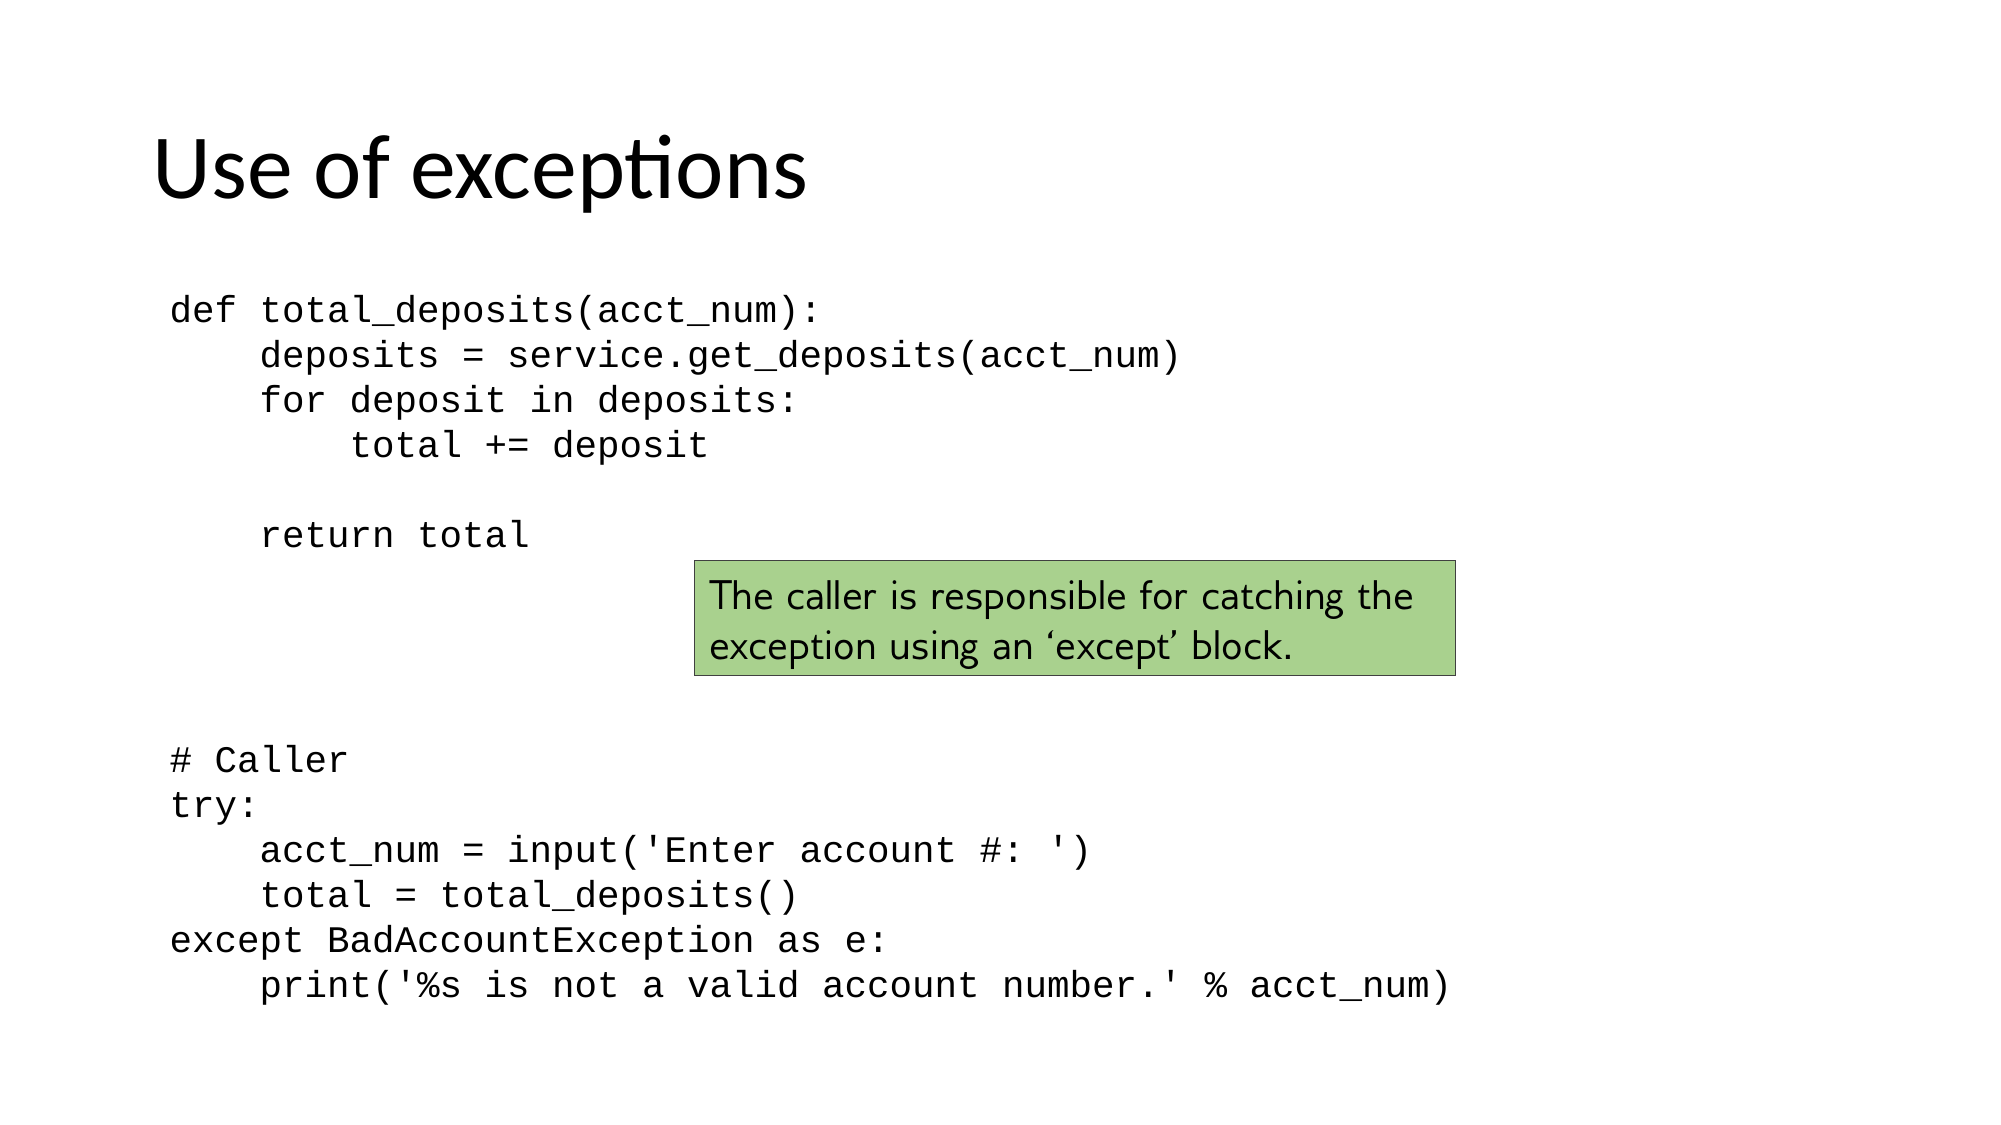

# Use of exceptions
def total_deposits(acct_num):
    deposits = service.get_deposits(acct_num)
    for deposit in deposits:
        total += deposit

    return total

# Caller
try:
    acct_num = input('Enter account #: ')
    total = total_deposits()
except BadAccountException as e:
    print('%s is not a valid account number.' % acct_num)
The caller is responsible for catching the exception using an ‘except’ block.